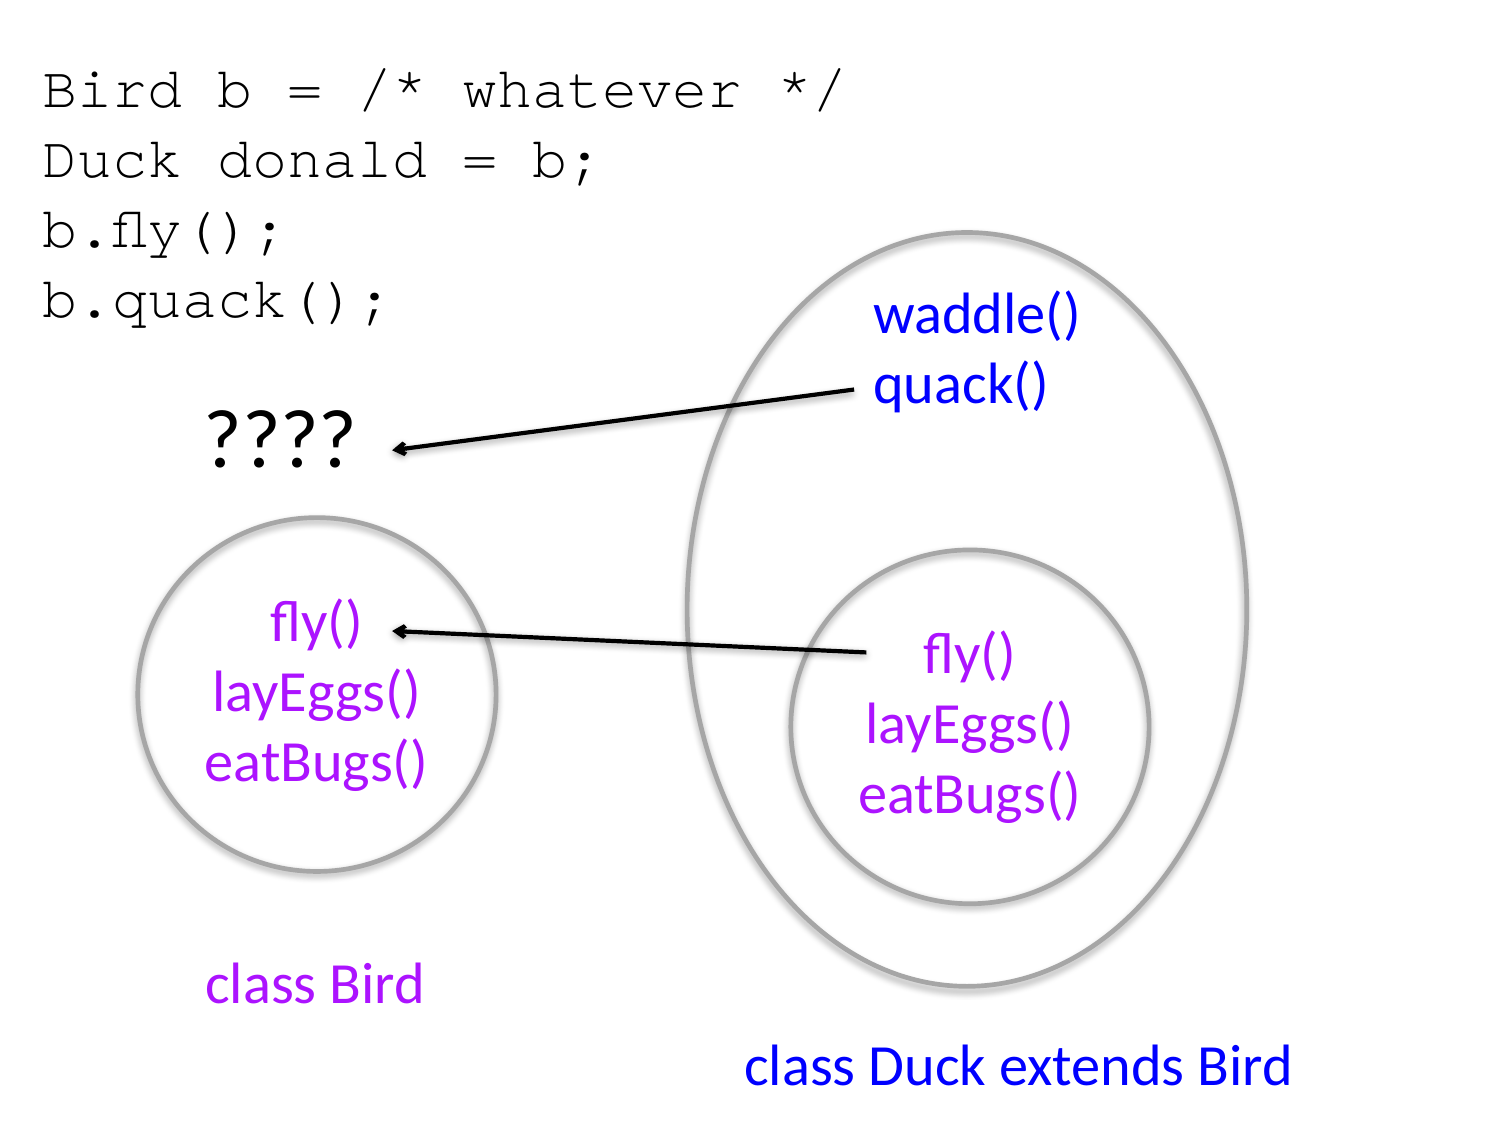

Bird b = /* whatever */
Duck donald = b;
b.fly();
b.quack();

waddle()
quack()
????

fly()
layEggs()
eatBugs()

fly()
layEggs()
eatBugs()
class Bird
class Duck extends Bird